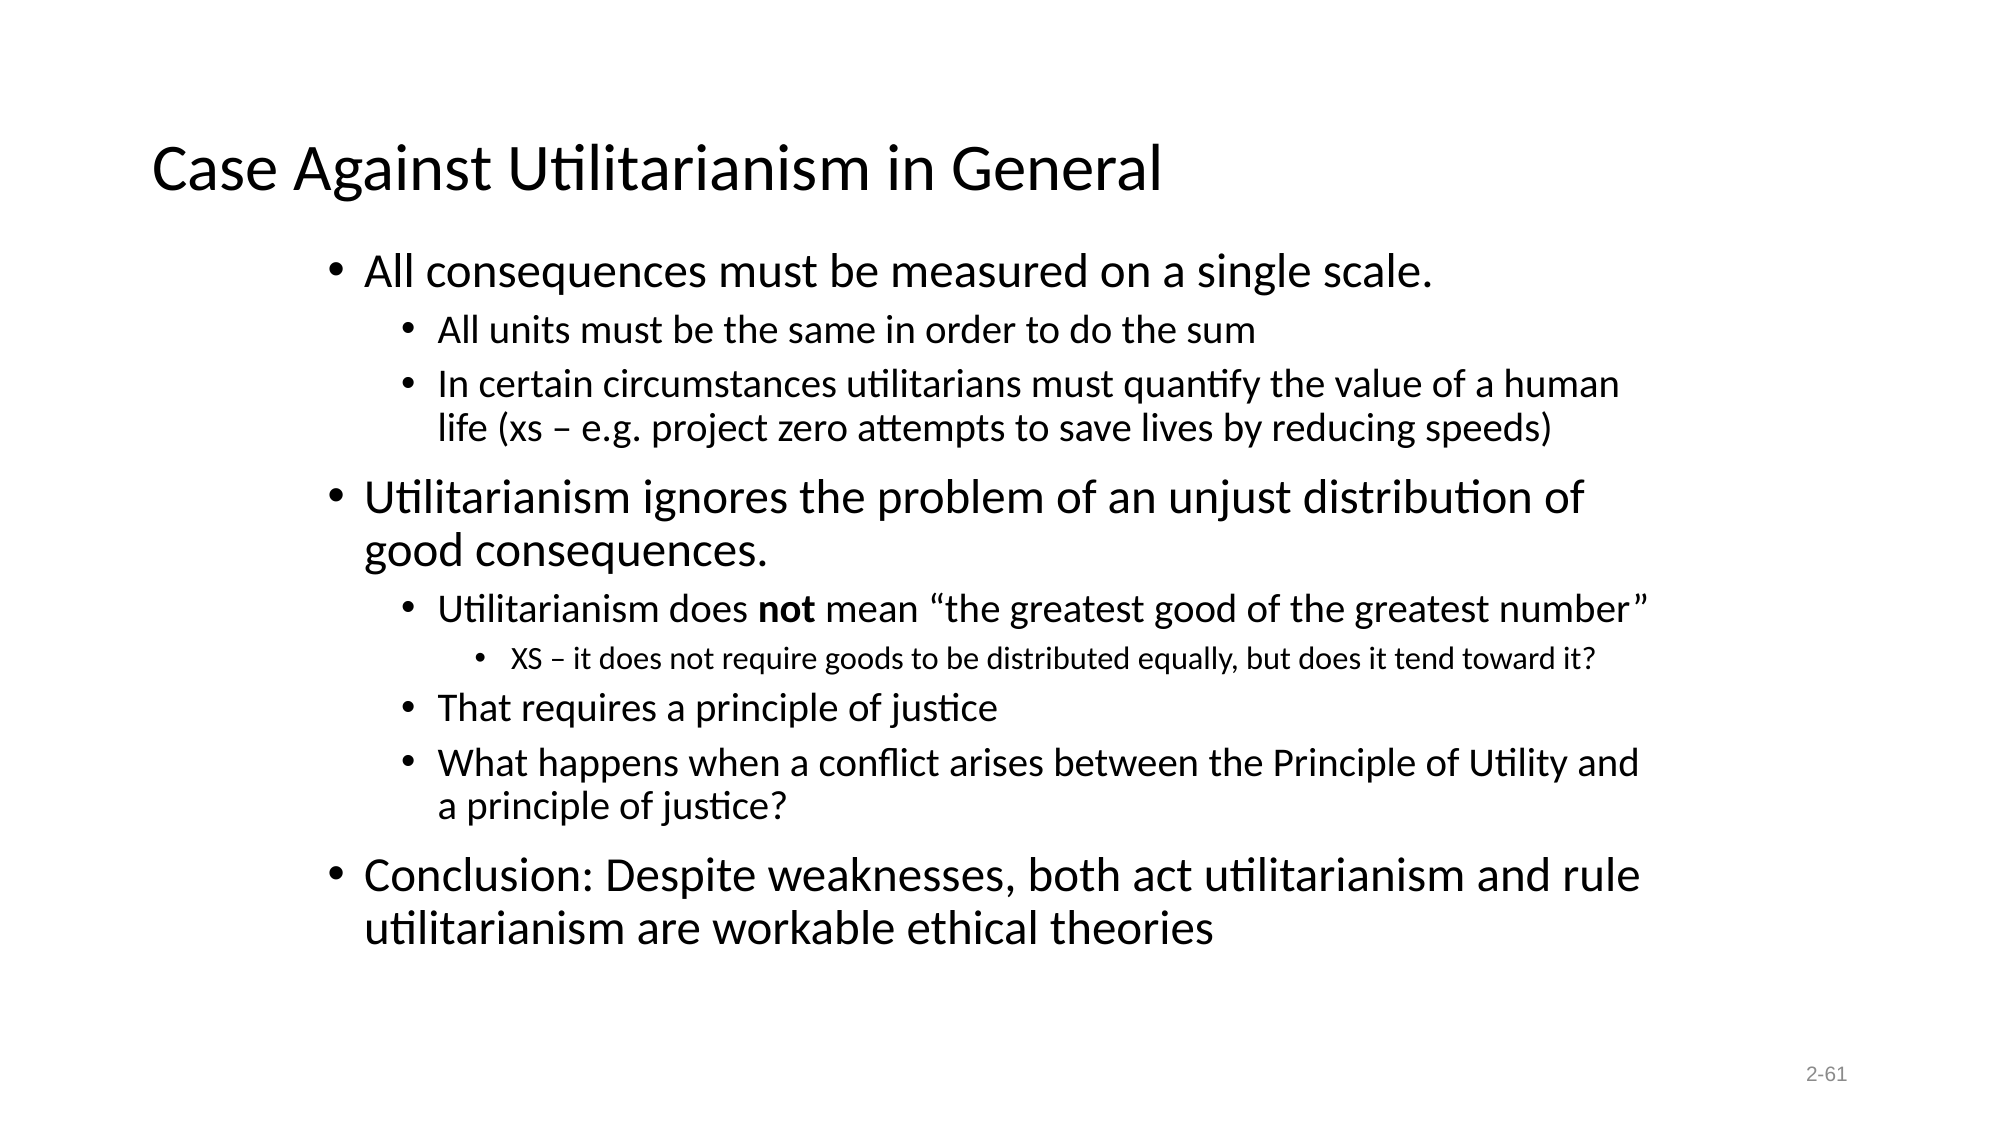

# Case Against Utilitarianism in General
All consequences must be measured on a single scale.
All units must be the same in order to do the sum
In certain circumstances utilitarians must quantify the value of a human life (xs – e.g. project zero attempts to save lives by reducing speeds)
Utilitarianism ignores the problem of an unjust distribution of good consequences.
Utilitarianism does not mean “the greatest good of the greatest number”
XS – it does not require goods to be distributed equally, but does it tend toward it?
That requires a principle of justice
What happens when a conflict arises between the Principle of Utility and a principle of justice?
Conclusion: Despite weaknesses, both act utilitarianism and rule utilitarianism are workable ethical theories
2-61